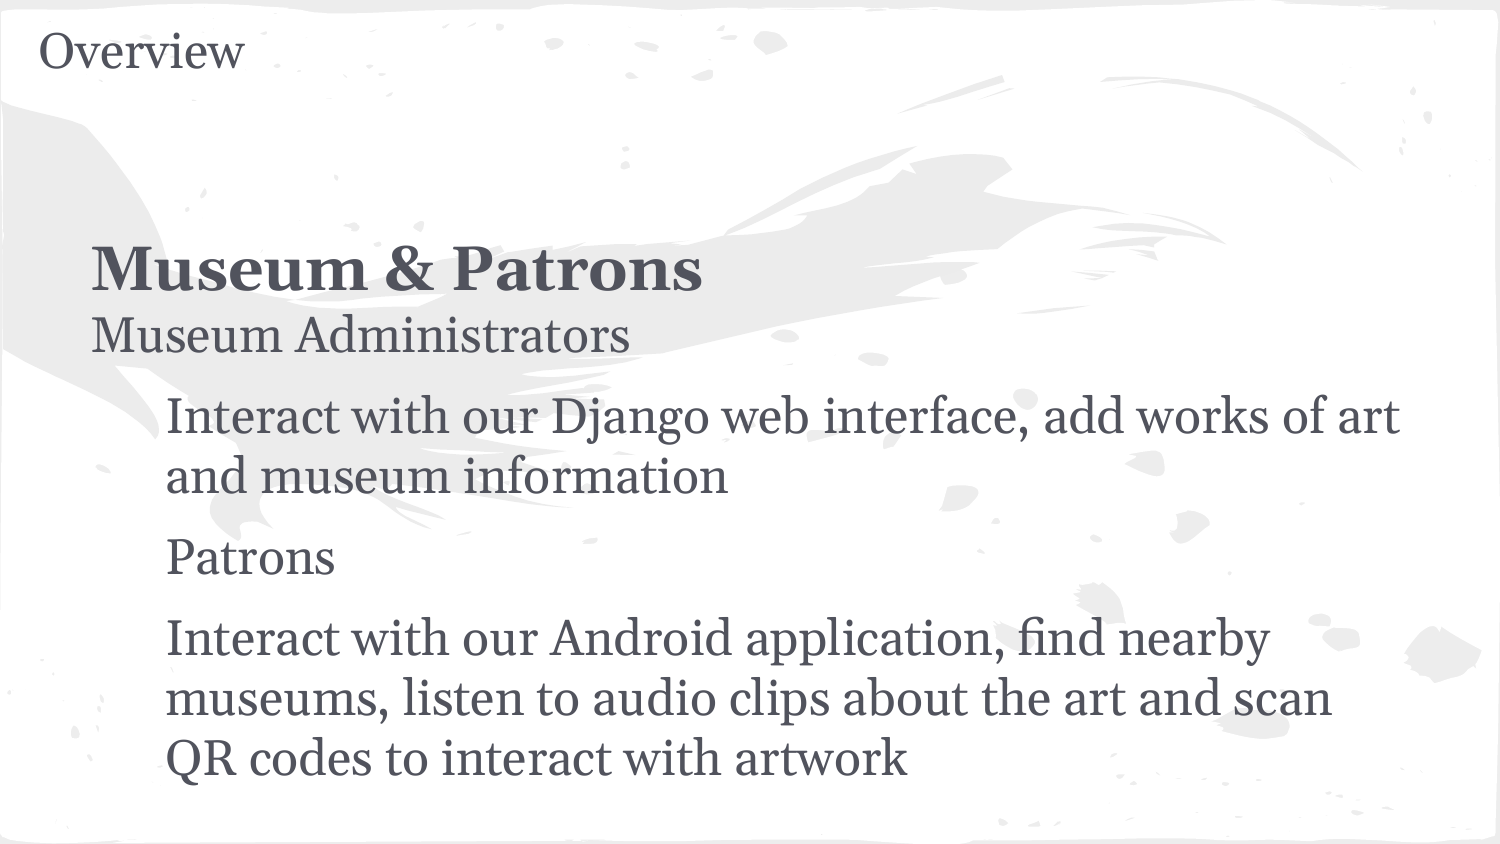

# Overview
Museum & Patrons
Museum Administrators
Interact with our Django web interface, add works of art and museum information
Patrons
Interact with our Android application, find nearby museums, listen to audio clips about the art and scan QR codes to interact with artwork